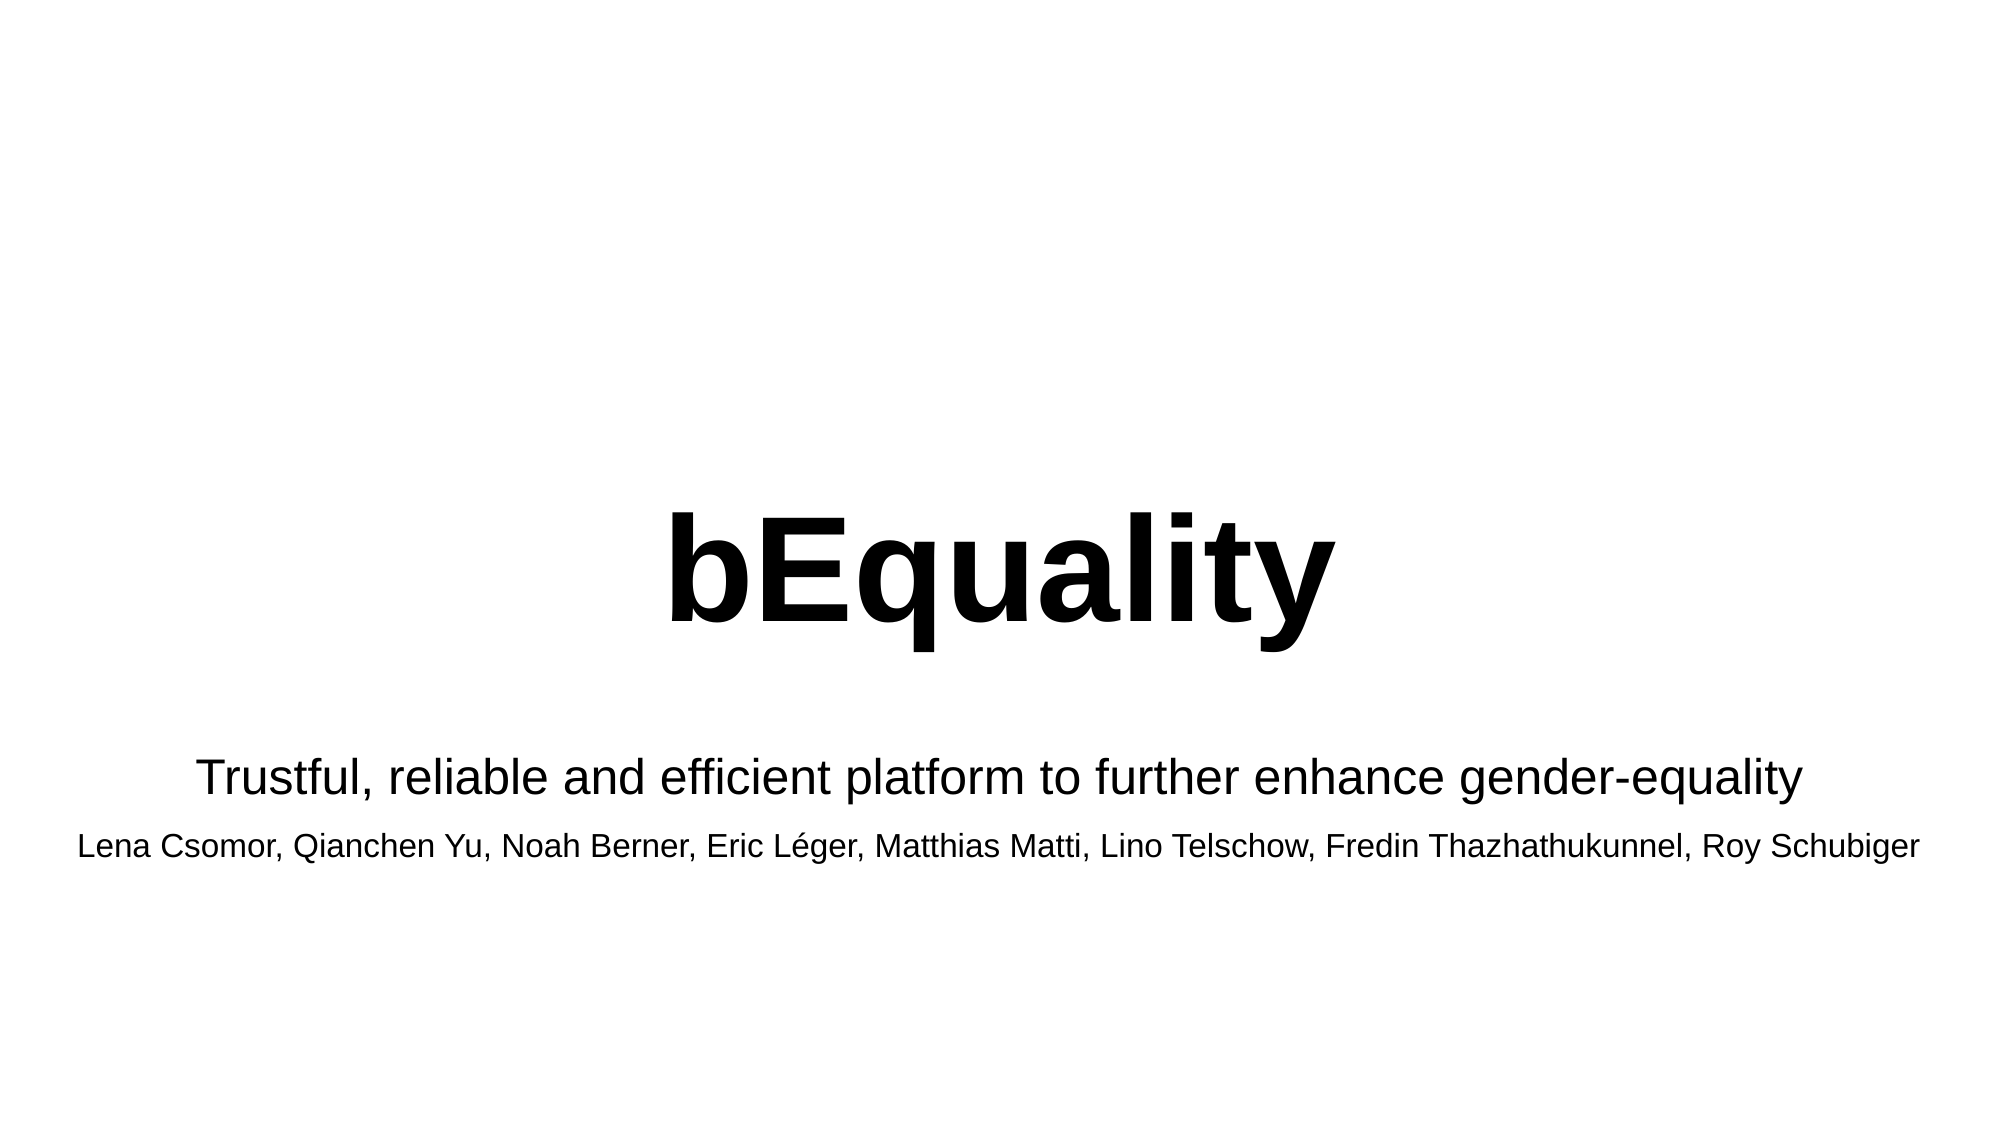

bEquality
Trustful, reliable and efficient platform to further enhance gender-equality
Lena Csomor, Qianchen Yu, Noah Berner, Eric Léger, Matthias Matti, Lino Telschow, Fredin Thazhathukunnel, Roy Schubiger